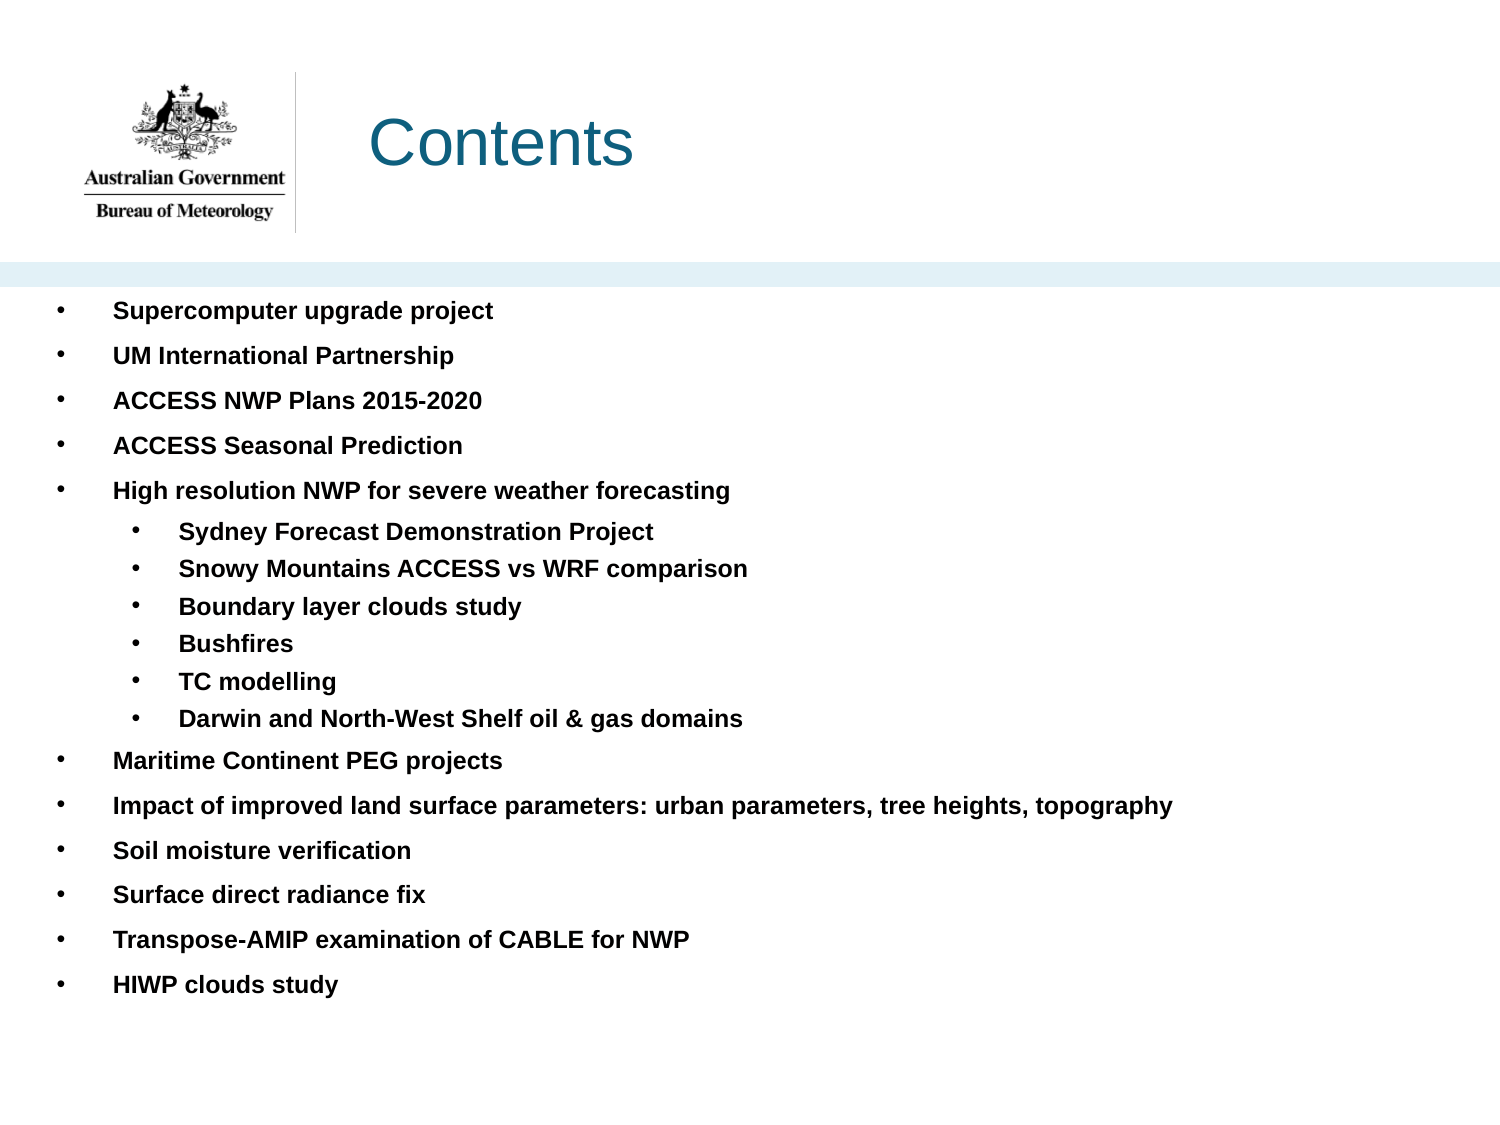

# Contents
Supercomputer upgrade project
UM International Partnership
ACCESS NWP Plans 2015-2020
ACCESS Seasonal Prediction
High resolution NWP for severe weather forecasting
Sydney Forecast Demonstration Project
Snowy Mountains ACCESS vs WRF comparison
Boundary layer clouds study
Bushfires
TC modelling
Darwin and North-West Shelf oil & gas domains
Maritime Continent PEG projects
Impact of improved land surface parameters: urban parameters, tree heights, topography
Soil moisture verification
Surface direct radiance fix
Transpose-AMIP examination of CABLE for NWP
HIWP clouds study